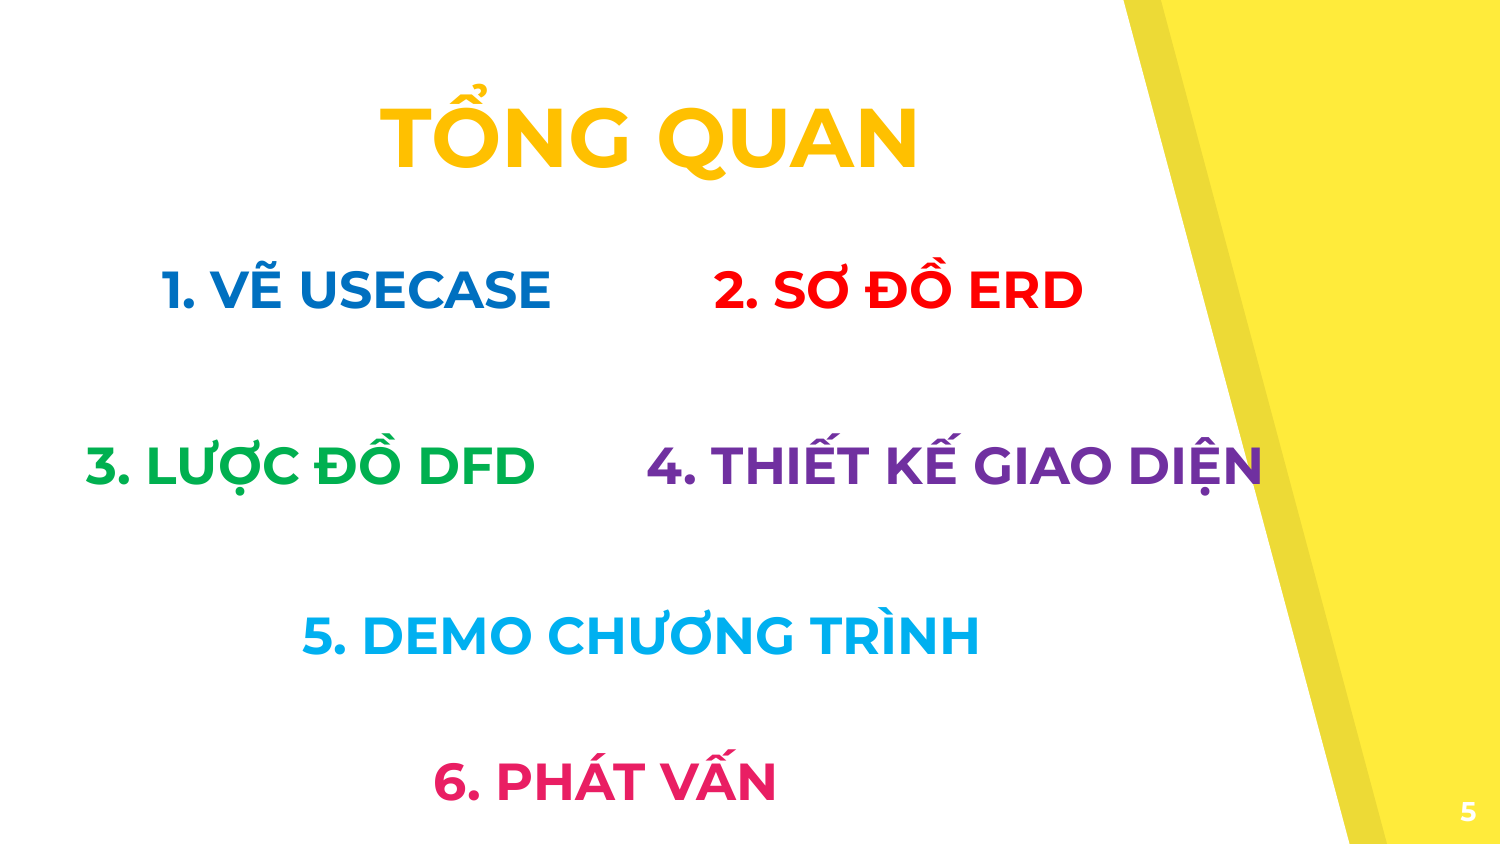

TỔNG QUAN
2. SƠ ĐỒ ERD
1. VẼ USECASE
3. LƯỢC ĐỒ DFD
4. THIẾT KẾ GIAO DIỆN
5. DEMO CHƯƠNG TRÌNH
6. PHÁT VẤN
5